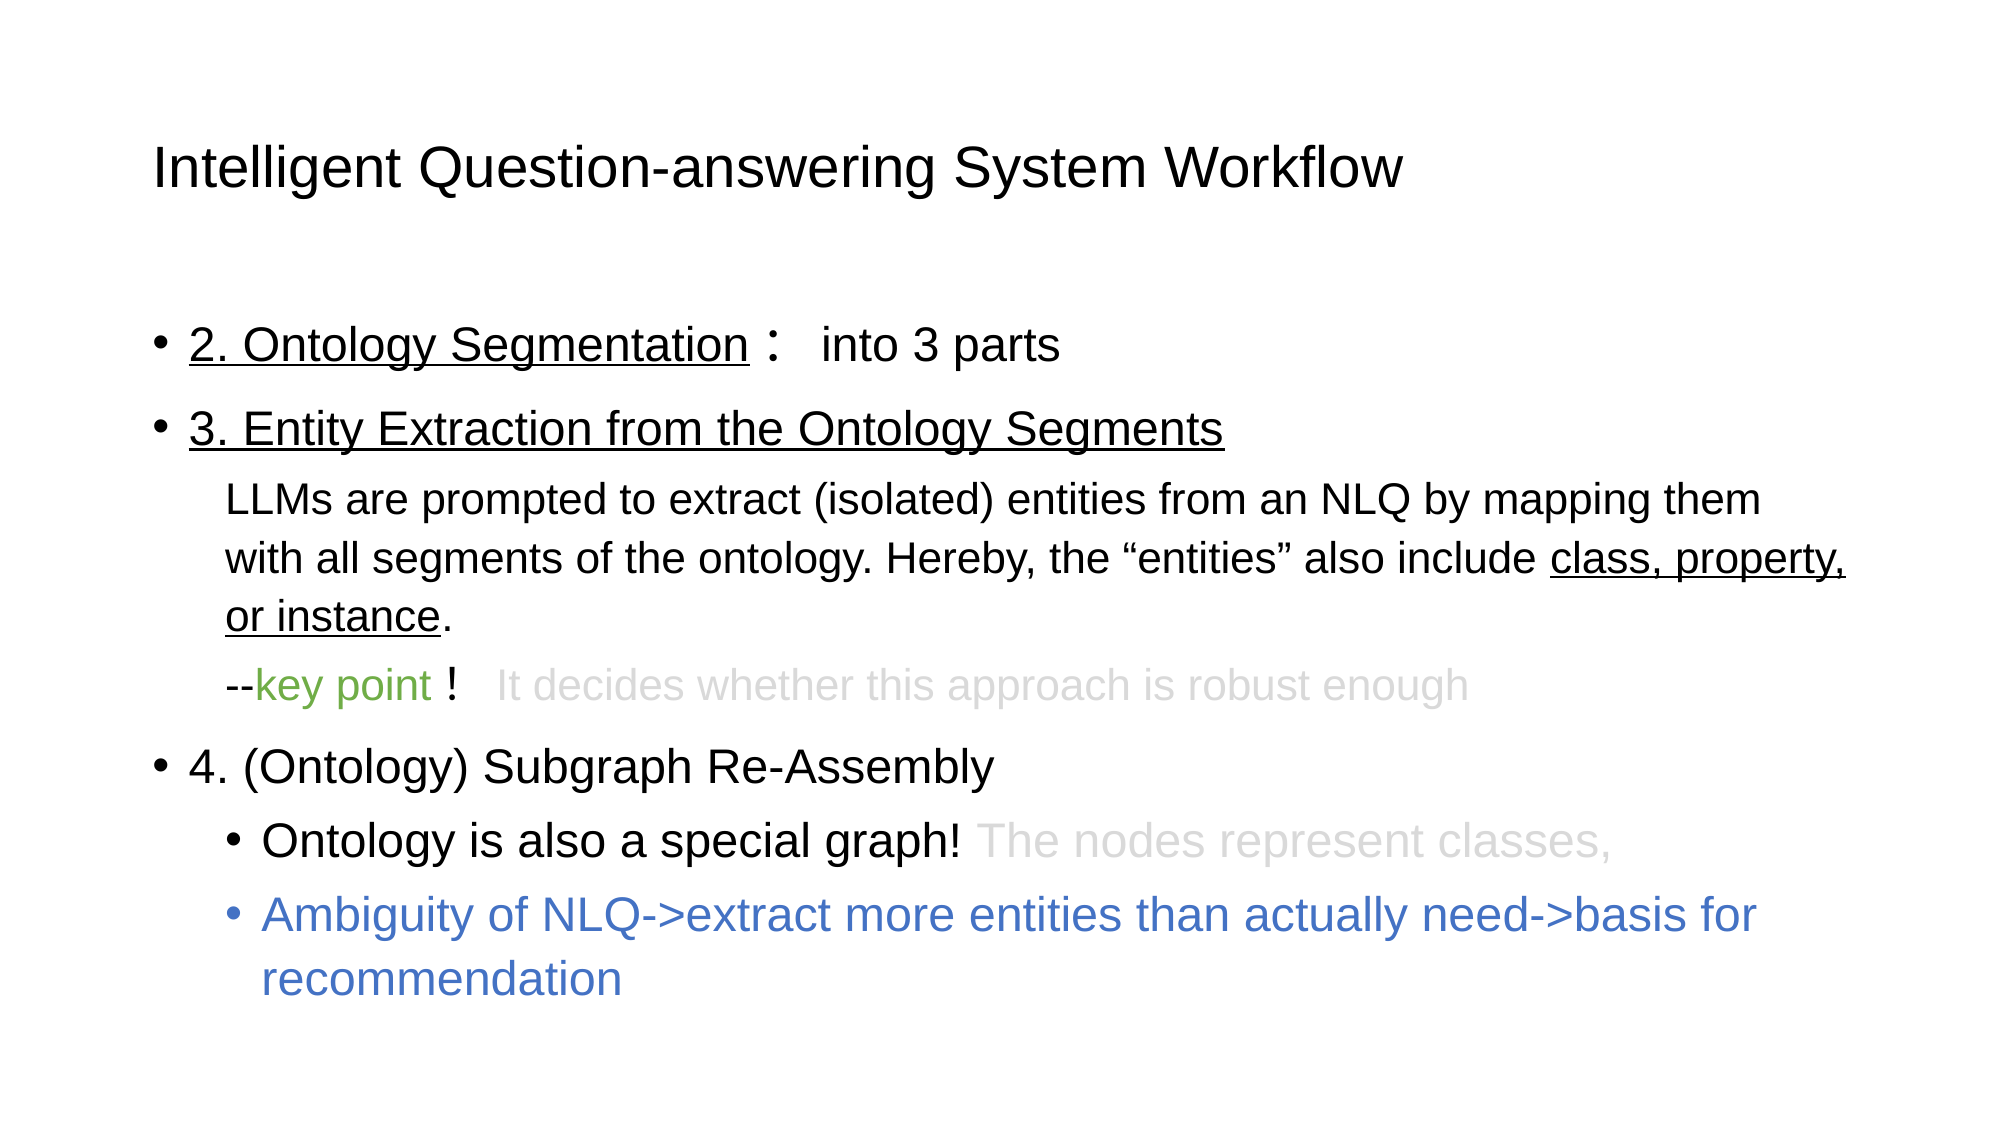

# Intelligent Question-answering System Workflow
2. Ontology Segmentation：into 3 parts
3. Entity Extraction from the Ontology Segments
LLMs are prompted to extract (isolated) entities from an NLQ by mapping them with all segments of the ontology. Hereby, the “entities” also include class, property, or instance.
--key point！It decides whether this approach is robust enough
4. (Ontology) Subgraph Re-Assembly
Ontology is also a special graph! The nodes represent classes,
Ambiguity of NLQ->extract more entities than actually need->basis for recommendation
34